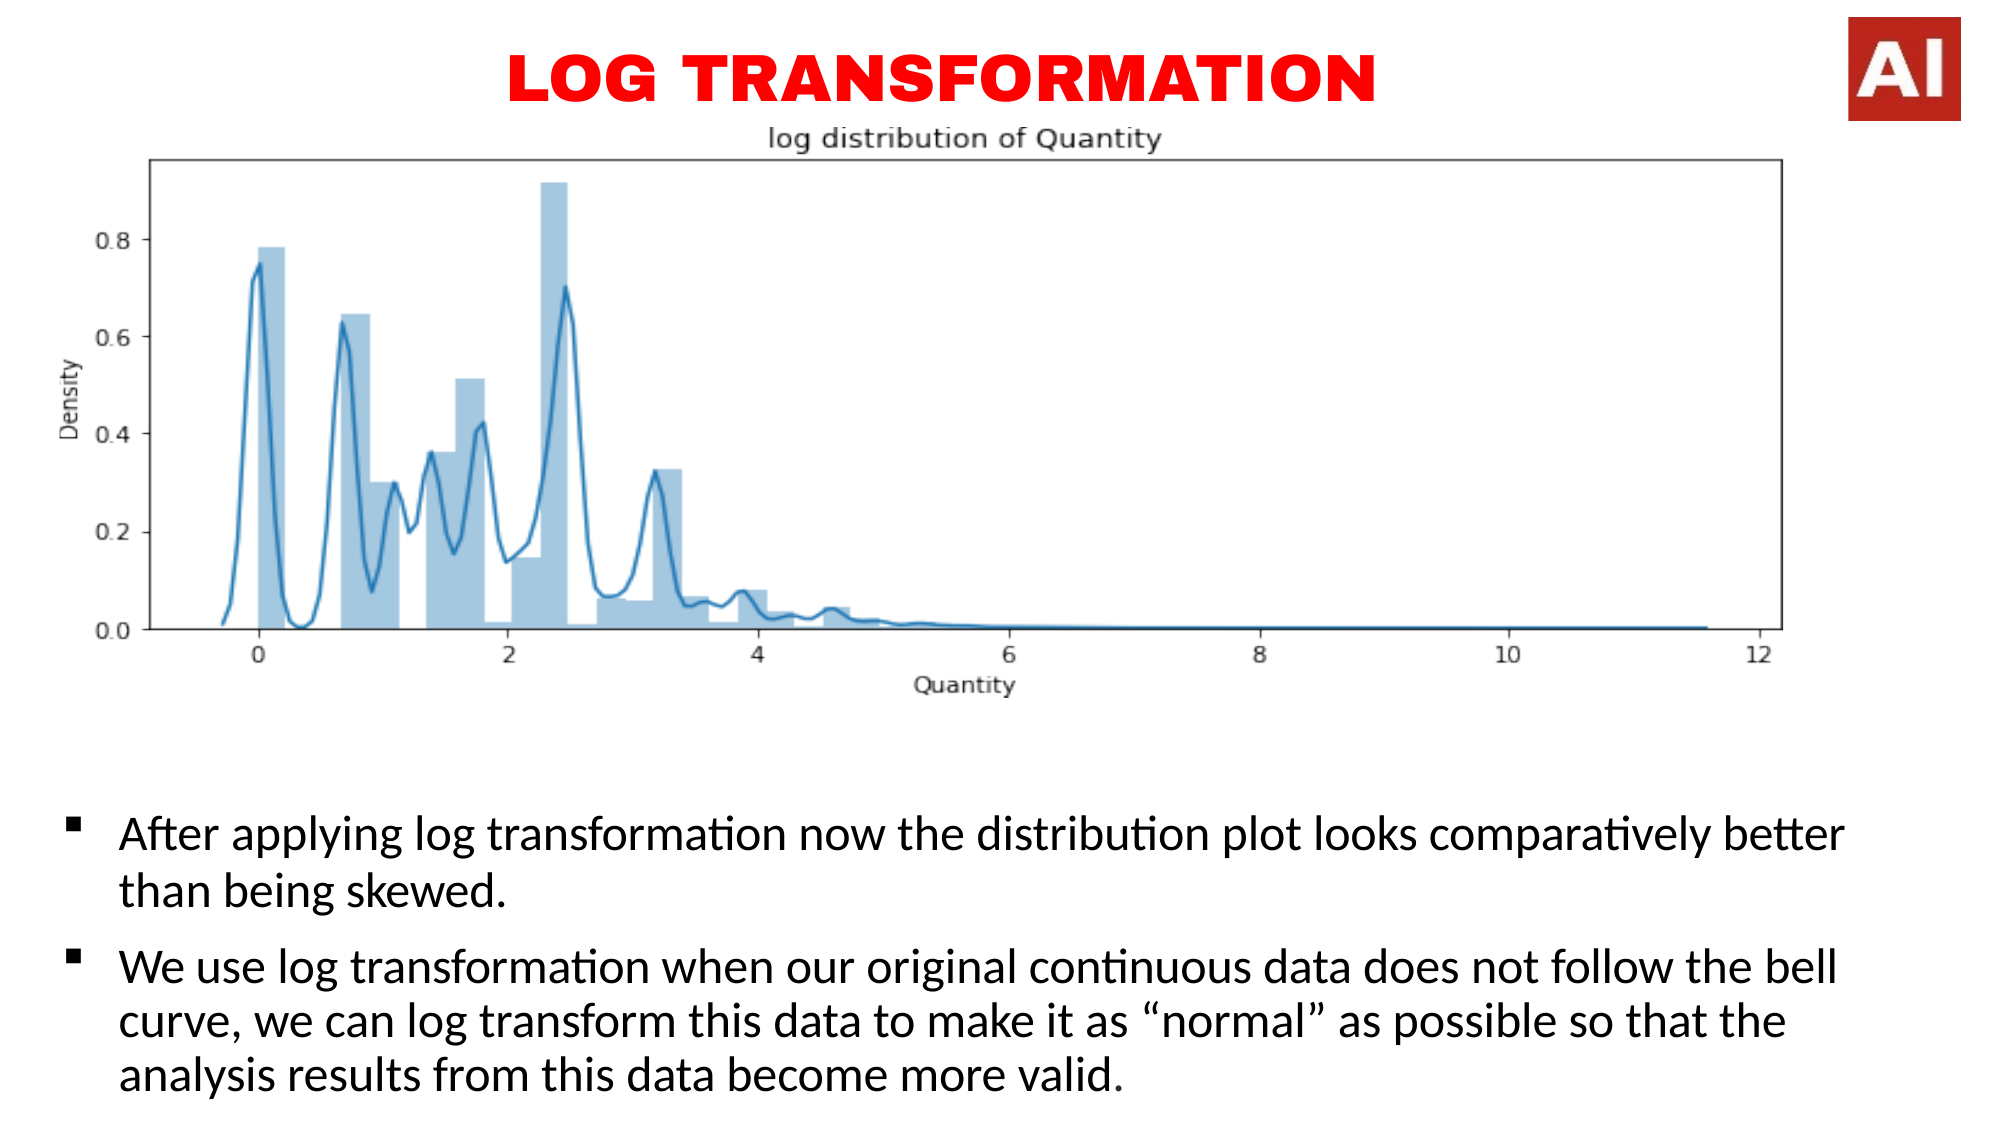

# LOG TRANSFORMATION

After applying log transformation now the distribution plot looks comparatively better
than being skewed.
We use log transformation when our original continuous data does not follow the bell  curve, we can log transform this data to make it as “normal” as possible so that the  analysis results from this data become more valid.